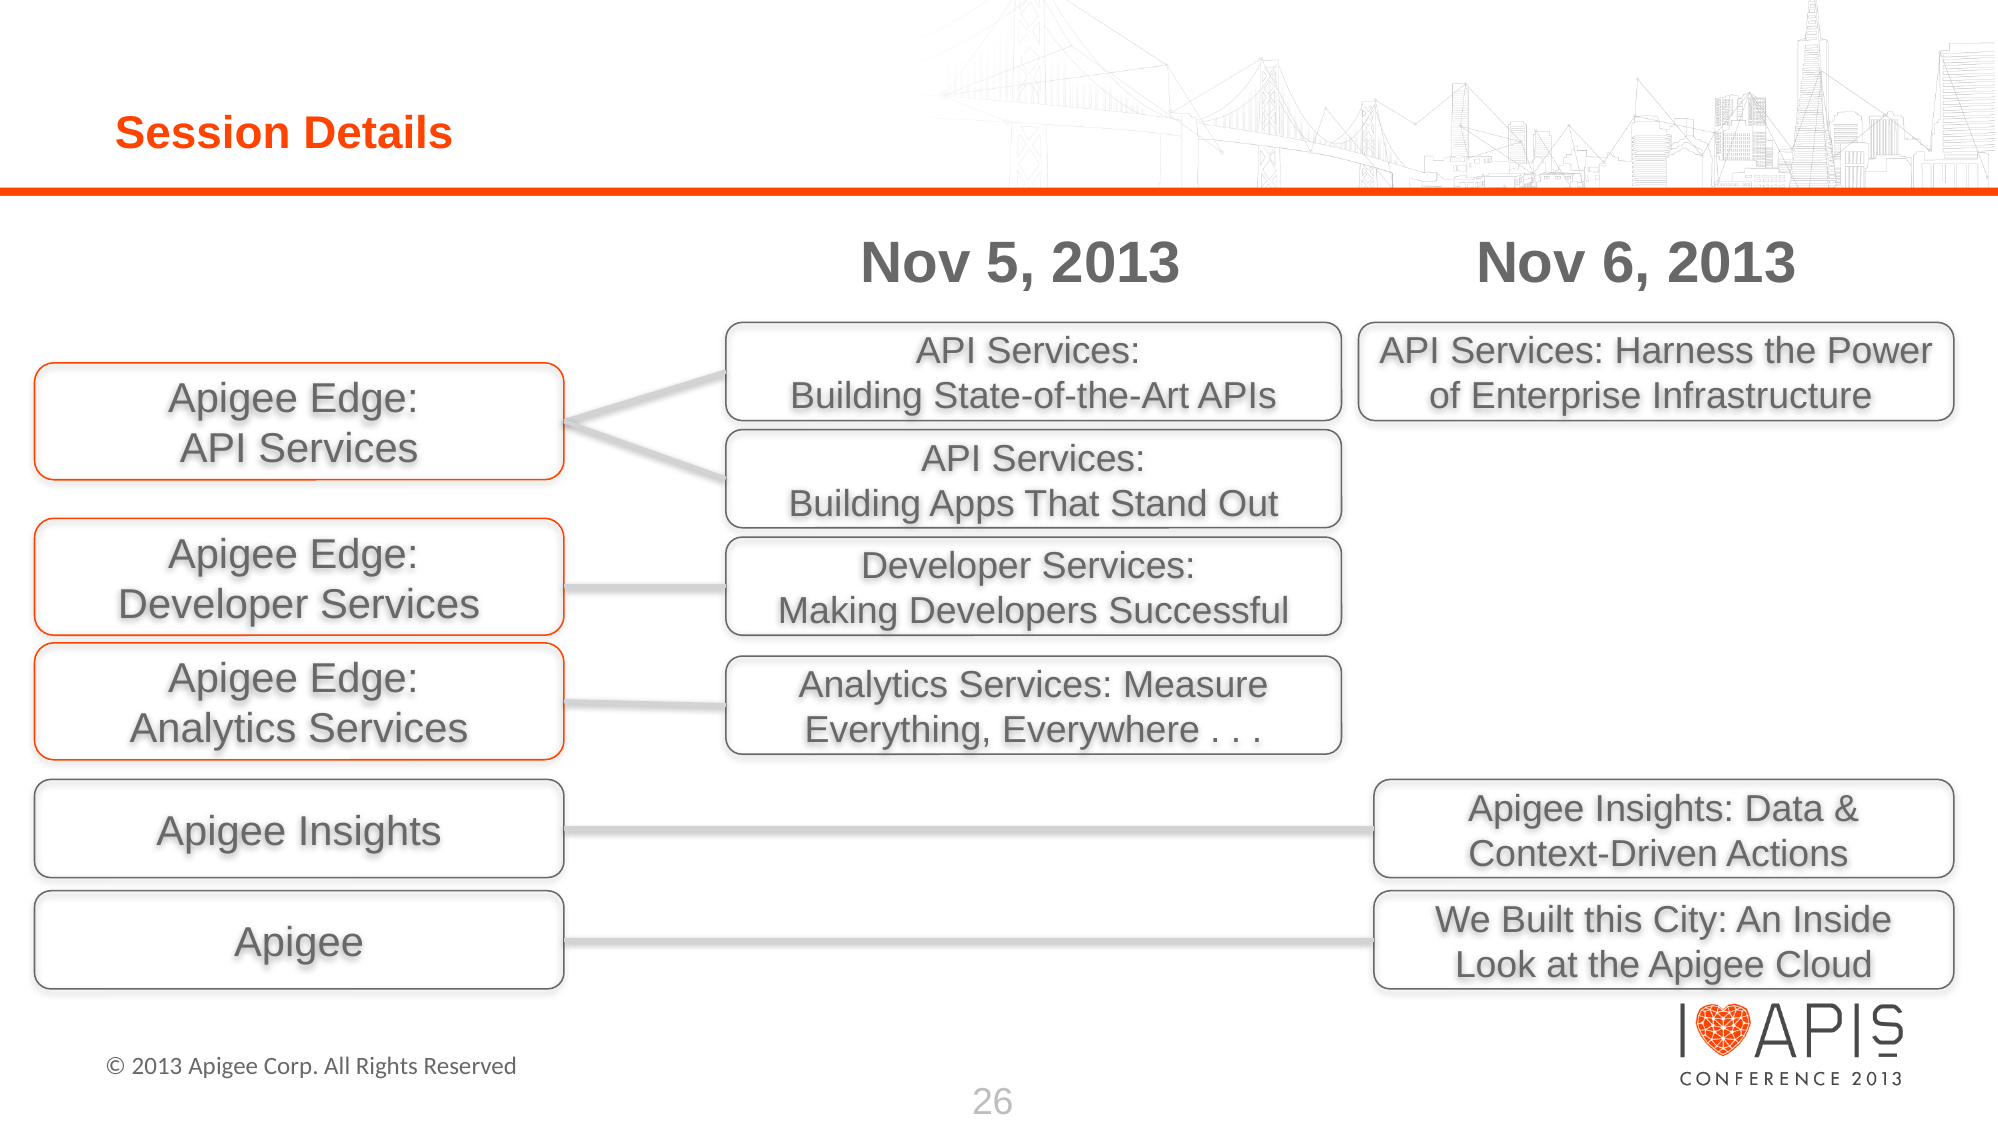

# Session Details
Nov 5, 2013
Nov 6, 2013
API Services:
Building State-of-the-Art APIs
API Services: Harness the Power of Enterprise Infrastructure
Apigee Edge:
API Services
API Services:
Building Apps That Stand Out
Apigee Edge:
Developer Services
Developer Services:
Making Developers Successful
Apigee Edge:
Analytics Services
Analytics Services: Measure Everything, Everywhere . . .
Apigee Insights
Apigee Insights: Data & Context-Driven Actions
Apigee
We Built this City: An Inside Look at the Apigee Cloud
26